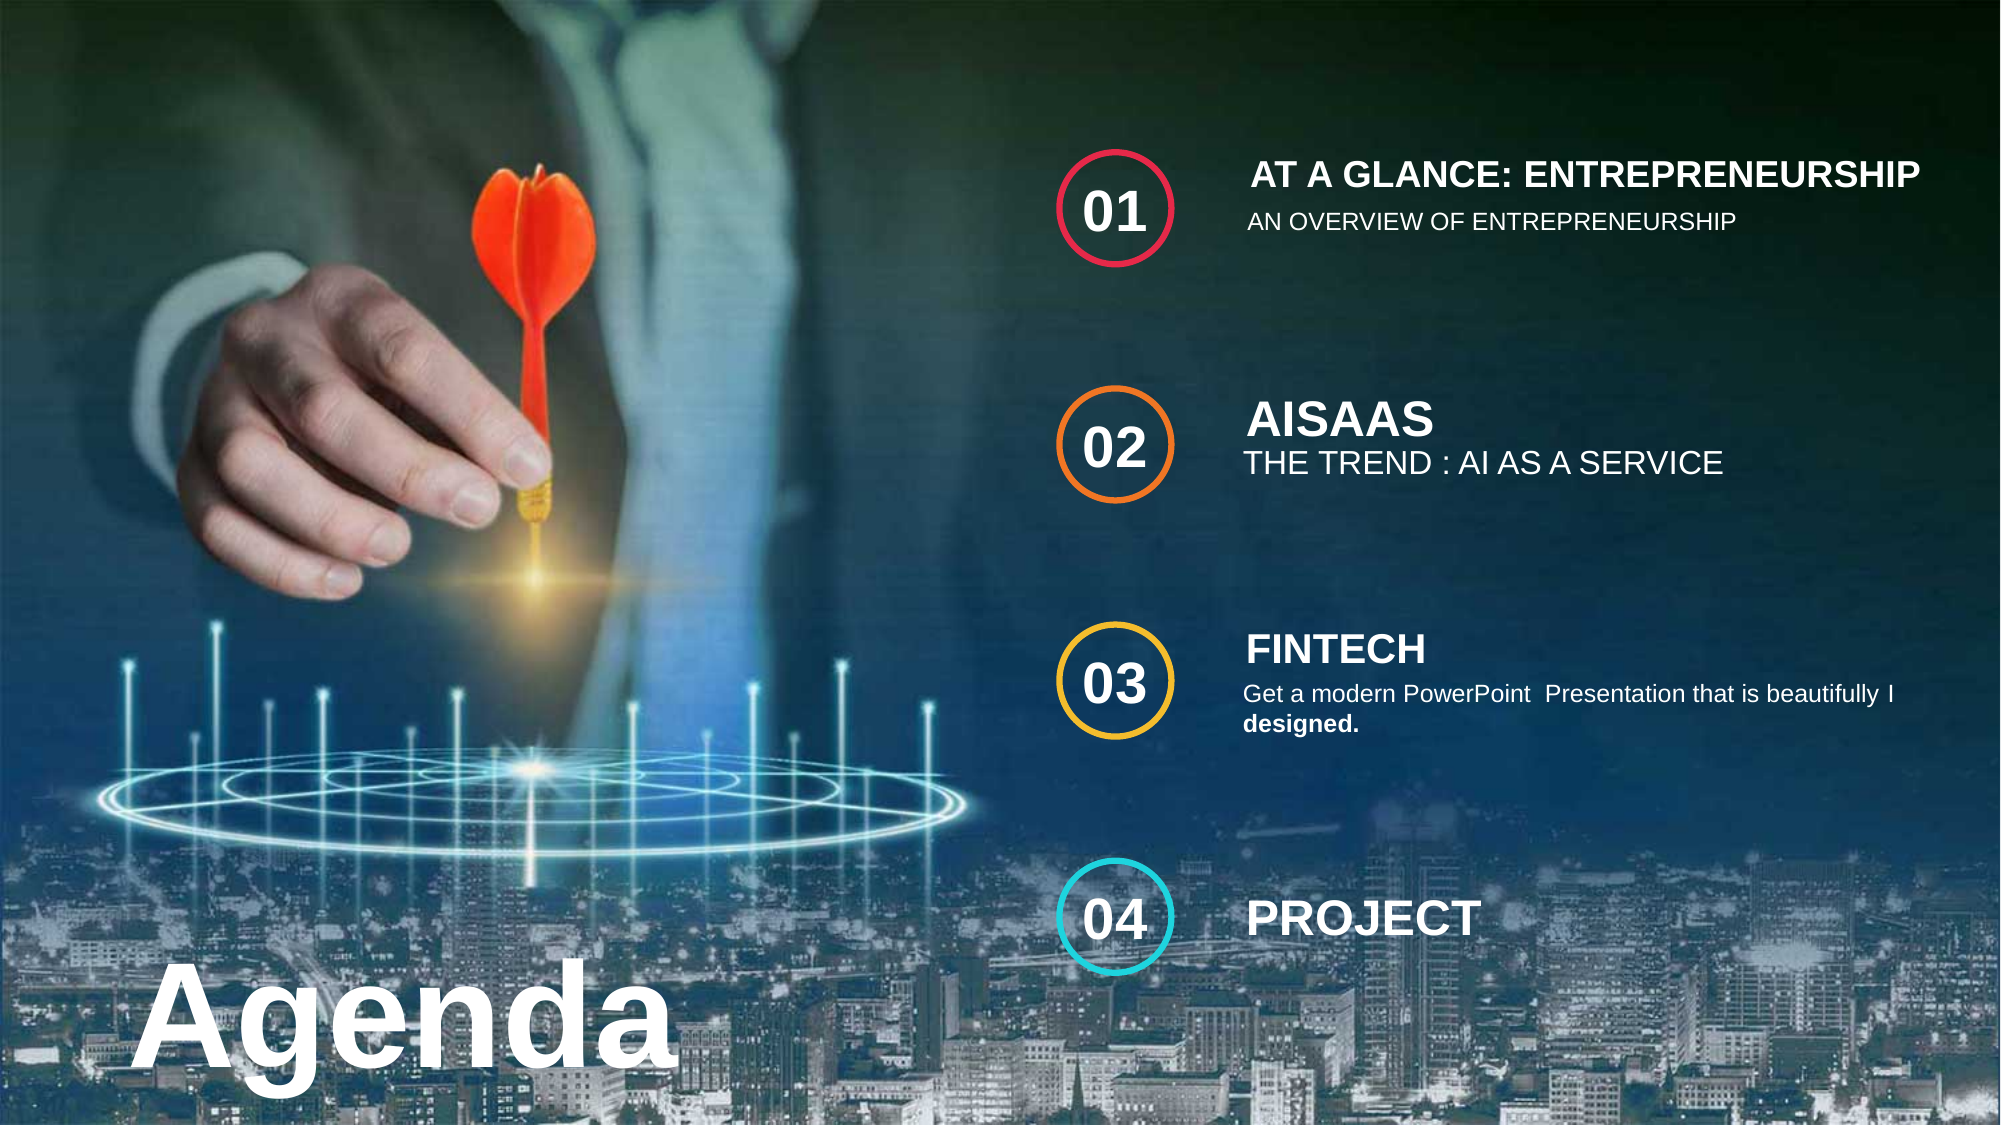

AT A GLANCE: ENTREPRENEURSHIP
AN OVERVIEW OF ENTREPRENEURSHIP

01
AISAAS
THE TREND : AI AS A SERVICE

02
FINTECH
Get a modern PowerPoint  Presentation that is beautifully I designed.

03

04
PROJECT
Agenda